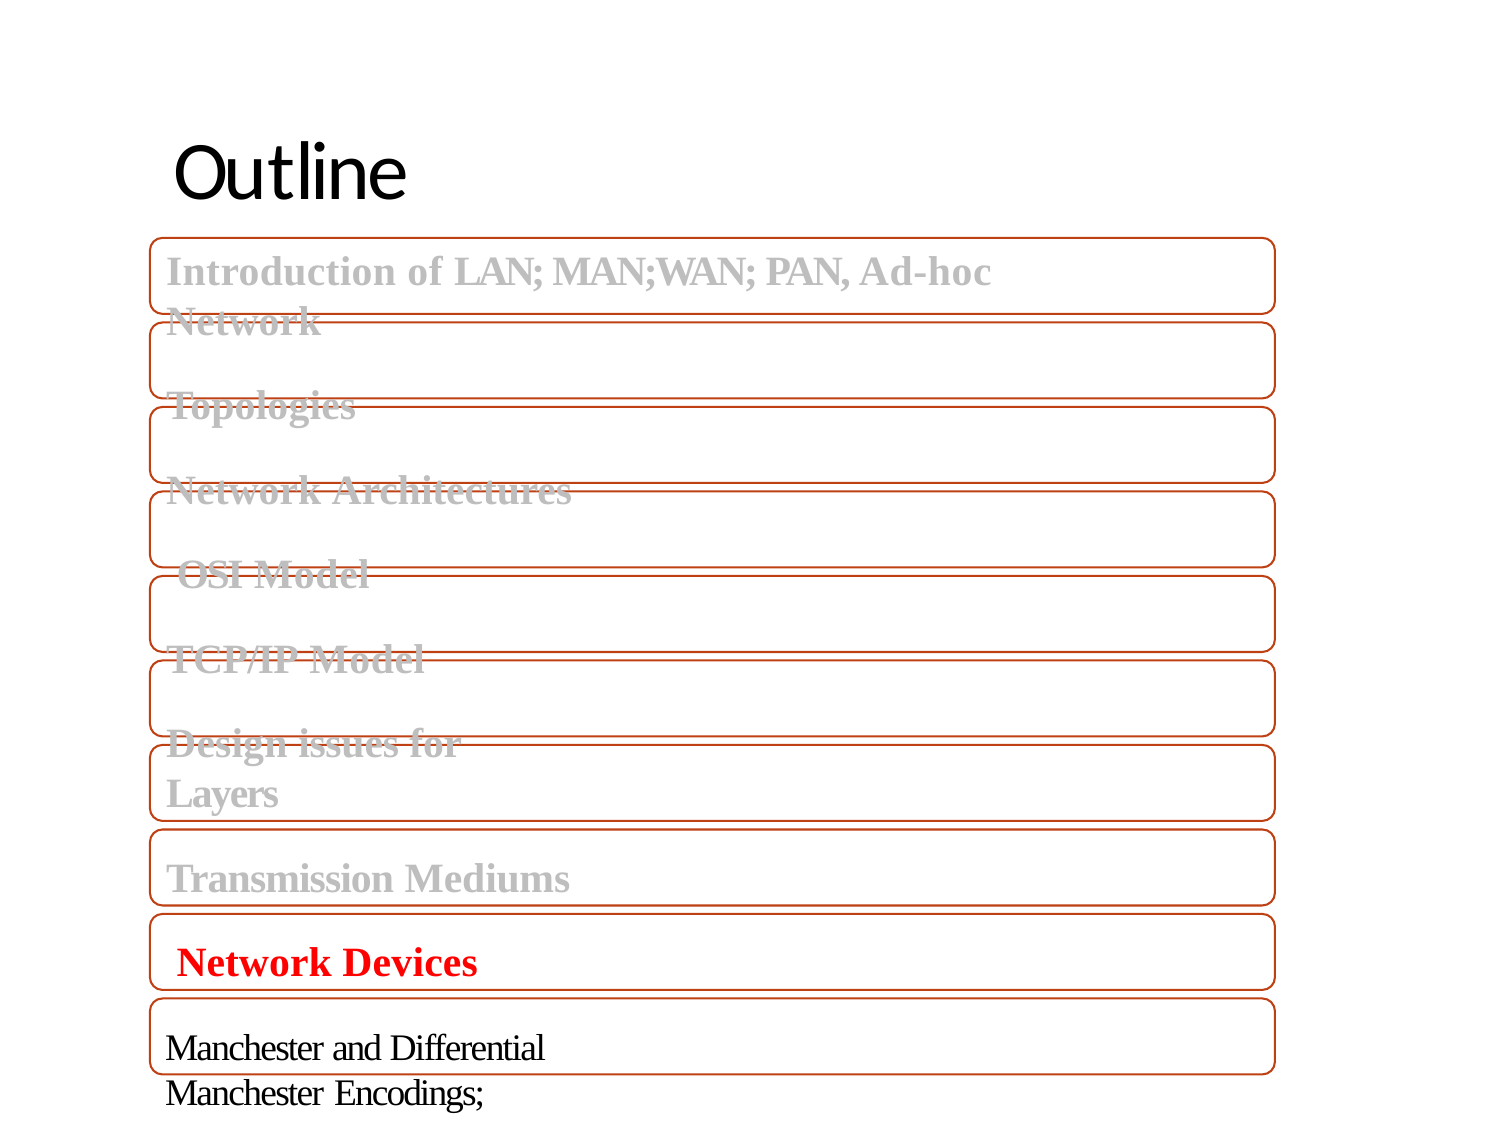

# Outline

Introduction of LAN; MAN;WAN; PAN, Ad-hoc Network
Topologies
Network Architectures  OSI Model
TCP/IP Model
Design issues for Layers
Transmission Mediums  Network Devices
Manchester and Differential Manchester Encodings;

IEEE802.11: Frequency Hopping (FHSS) and Direct Sequence (DSSS)